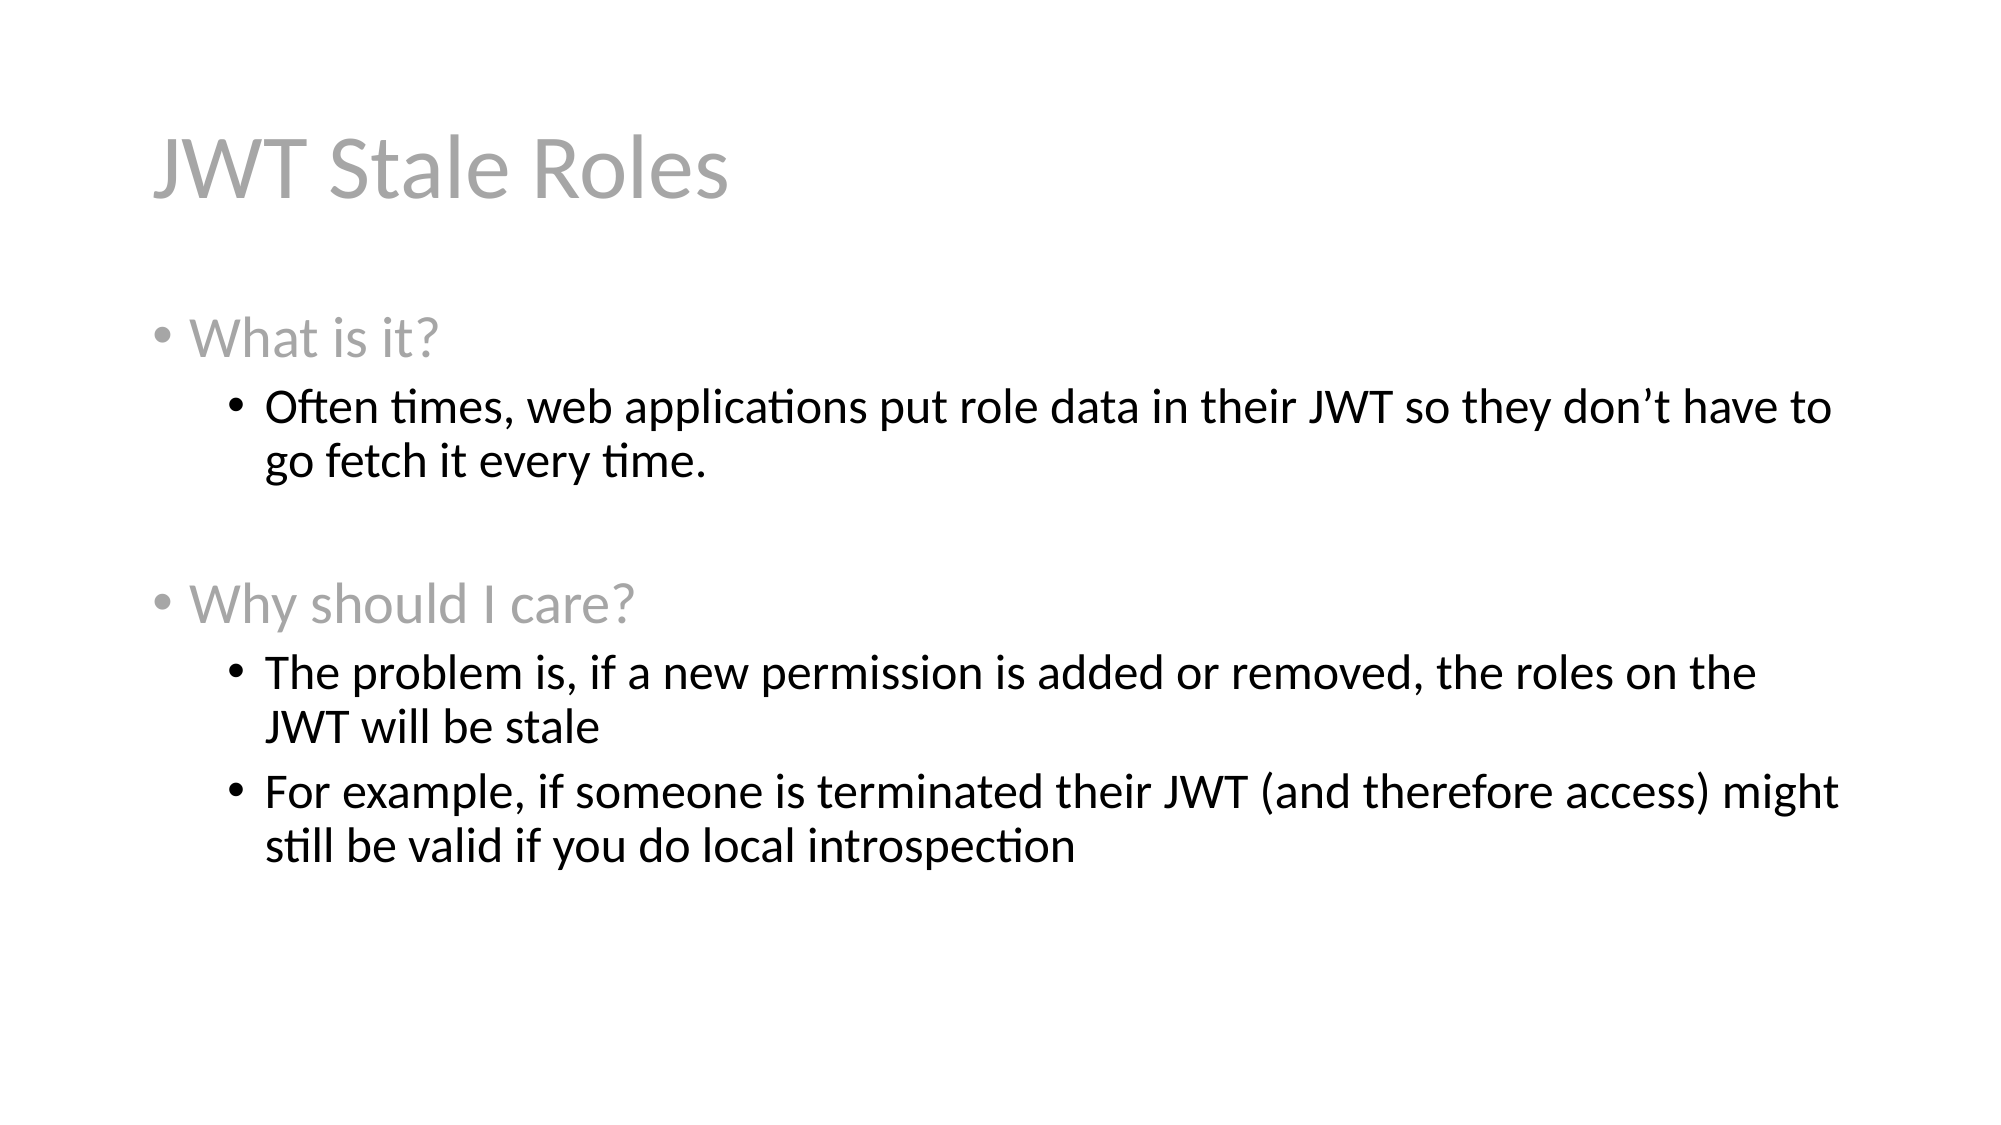

# JWT Stale Roles
What is it?
Often times, web applications put role data in their JWT so they don’t have to go fetch it every time.

Why should I care?
The problem is, if a new permission is added or removed, the roles on the JWT will be stale
For example, if someone is terminated their JWT (and therefore access) might still be valid if you do local introspection